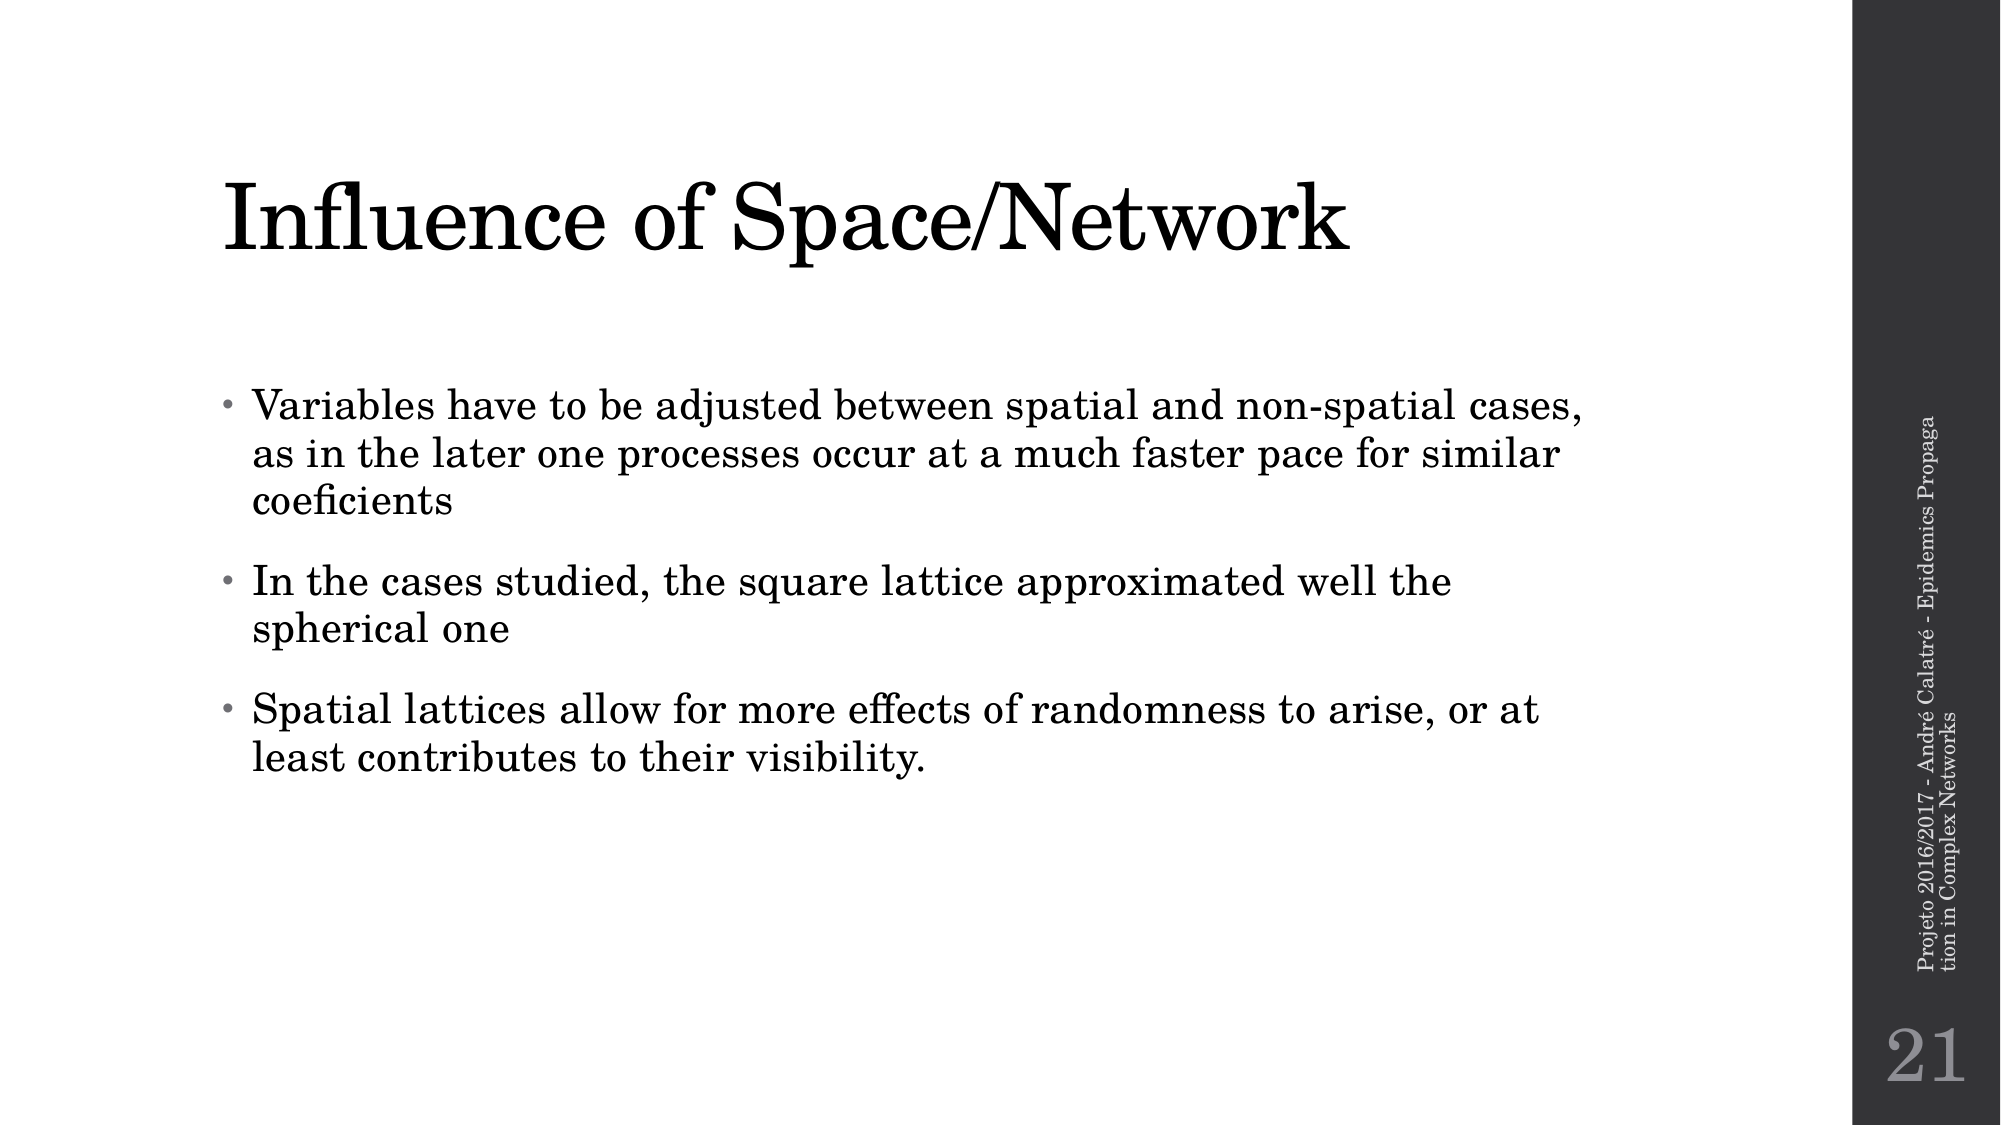

# Influence of Space/Network
Variables have to be adjusted between spatial and non-spatial cases, as in the later one processes occur at a much faster pace for similar coeficients
In the cases studied, the square lattice approximated well the spherical one
Spatial lattices allow for more effects of randomness to arise, or at least contributes to their visibility.
Projeto 2016/2017 - André Calatré - Epidemics Propagation in Complex Networks
21